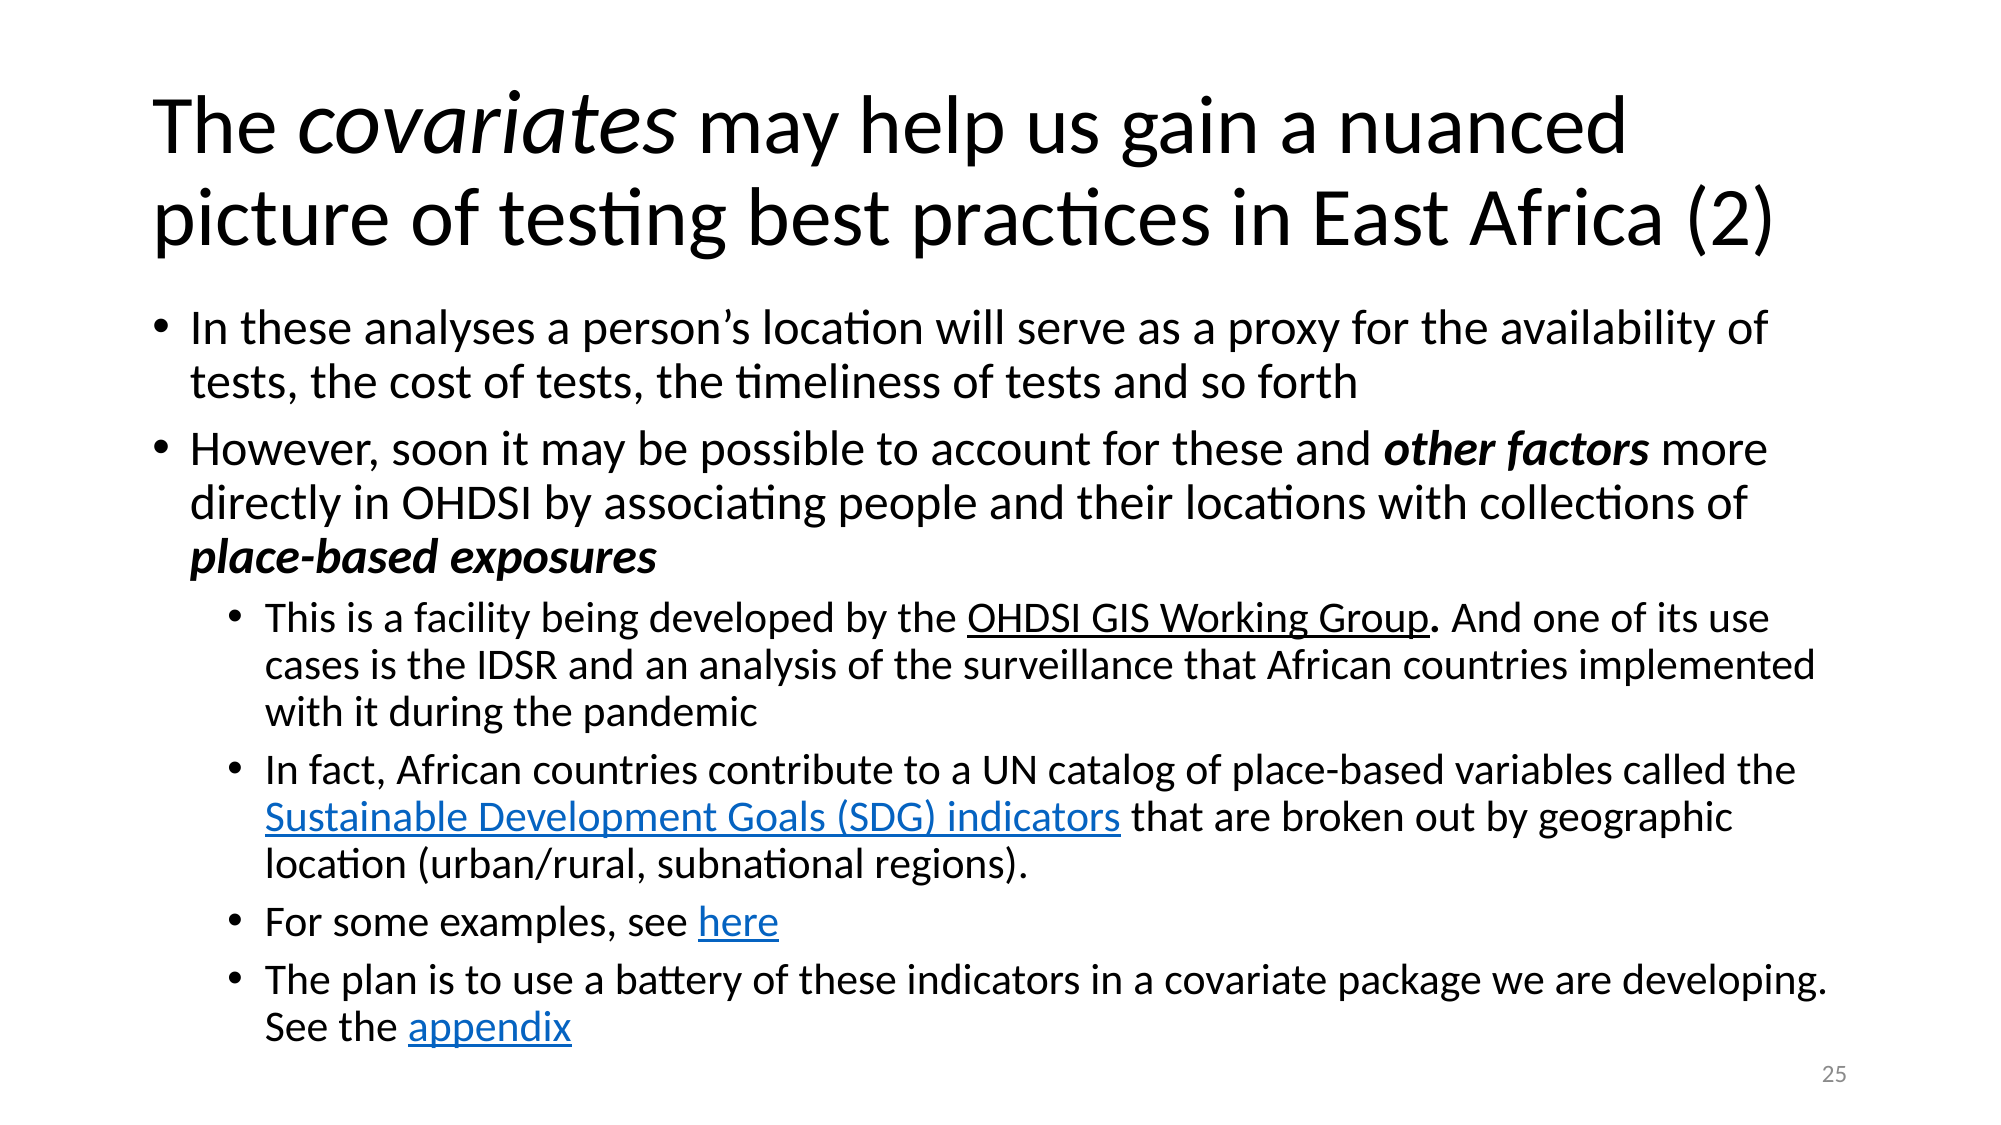

# The covariates may help us gain a nuanced picture of testing best practices in East Africa (2)
In these analyses a person’s location will serve as a proxy for the availability of tests, the cost of tests, the timeliness of tests and so forth
However, soon it may be possible to account for these and other factors more directly in OHDSI by associating people and their locations with collections of place-based exposures
This is a facility being developed by the OHDSI GIS Working Group. And one of its use cases is the IDSR and an analysis of the surveillance that African countries implemented with it during the pandemic
In fact, African countries contribute to a UN catalog of place-based variables called the Sustainable Development Goals (SDG) indicators that are broken out by geographic location (urban/rural, subnational regions).
For some examples, see here
The plan is to use a battery of these indicators in a covariate package we are developing. See the appendix
25